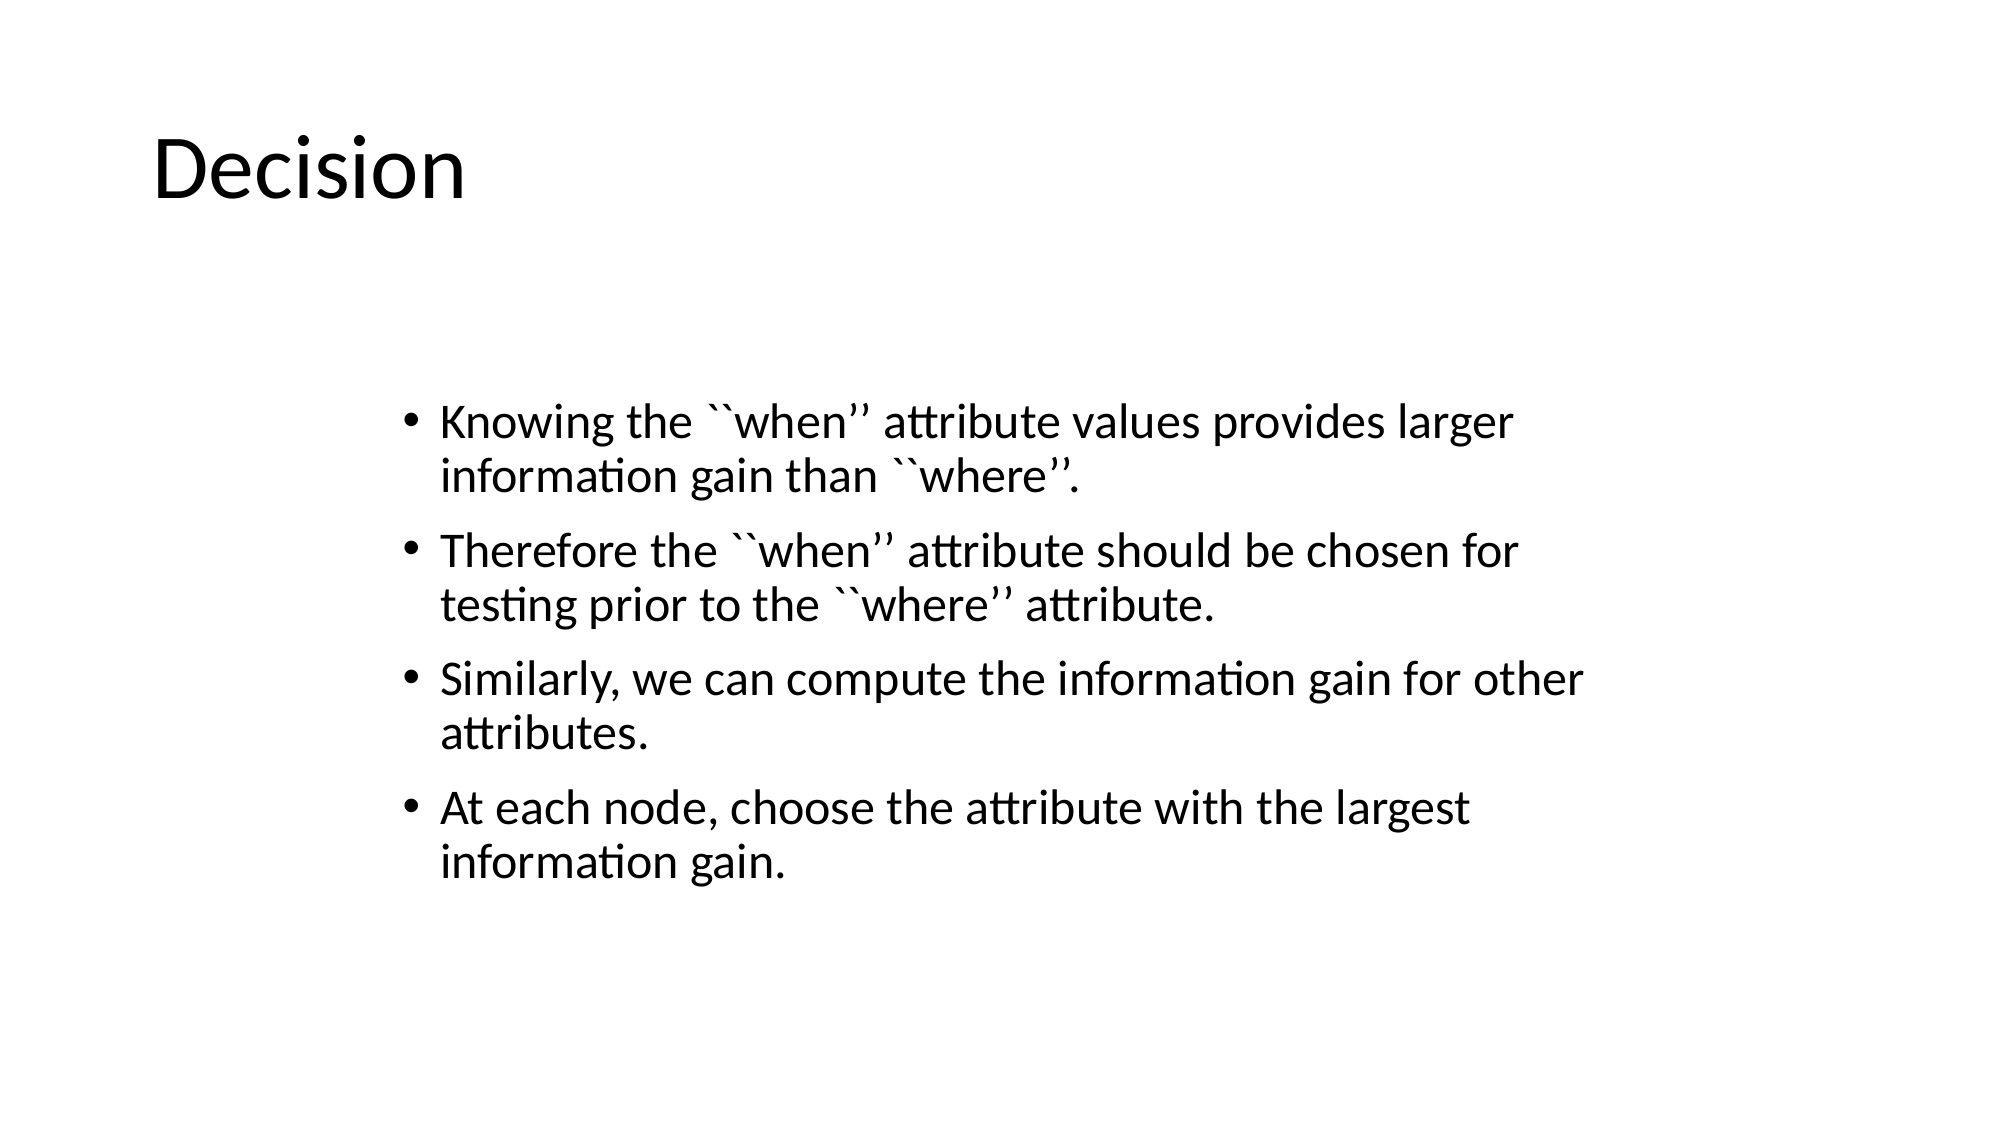

# Decision
Knowing the ``when’’ attribute values provides larger information gain than ``where’’.
Therefore the ``when’’ attribute should be chosen for testing prior to the ``where’’ attribute.
Similarly, we can compute the information gain for other attributes.
At each node, choose the attribute with the largest information gain.